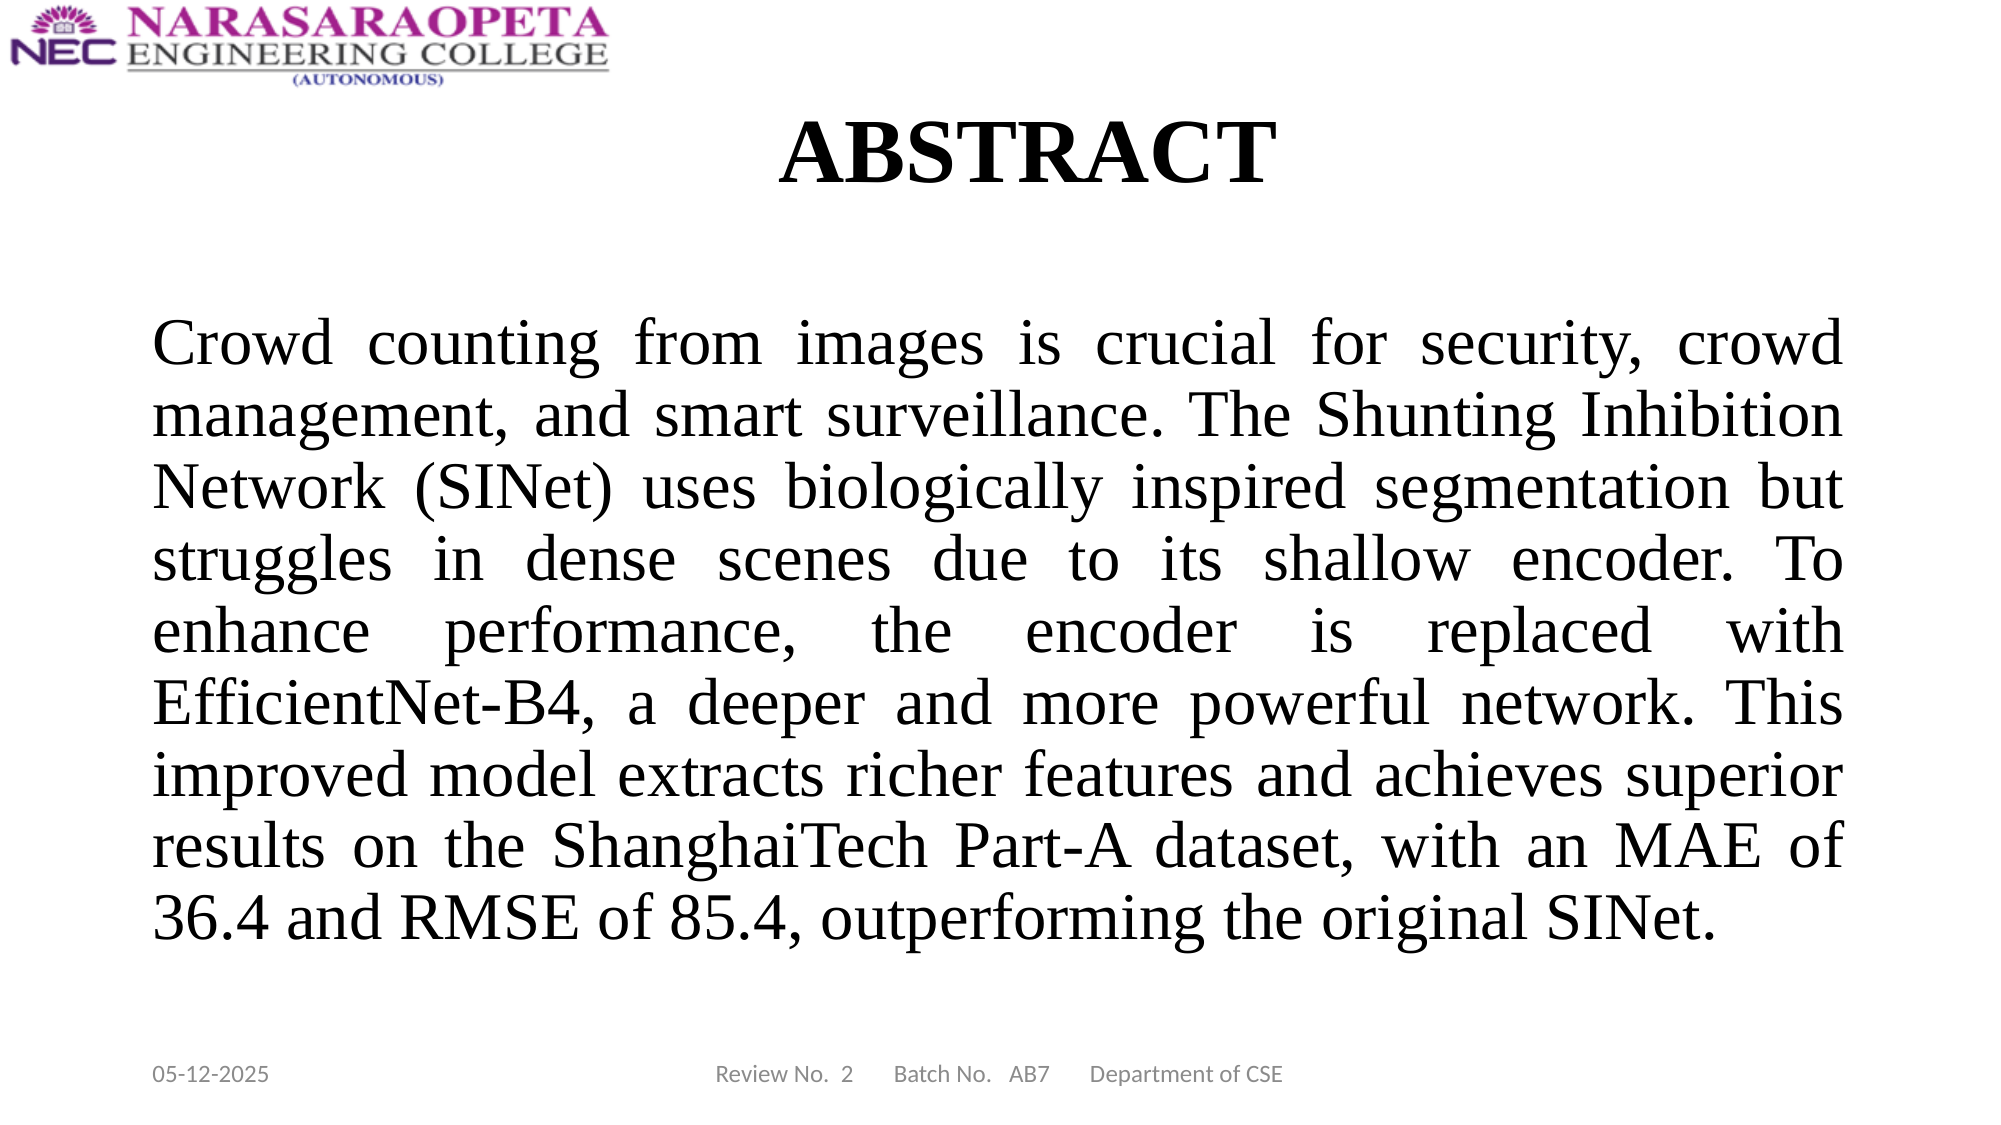

# ABSTRACT
Crowd counting from images is crucial for security, crowd management, and smart surveillance. The Shunting Inhibition Network (SINet) uses biologically inspired segmentation but struggles in dense scenes due to its shallow encoder. To enhance performance, the encoder is replaced with EfficientNet-B4, a deeper and more powerful network. This improved model extracts richer features and achieves superior results on the ShanghaiTech Part-A dataset, with an MAE of 36.4 and RMSE of 85.4, outperforming the original SINet.

05-12-2025
Review No.  2       Batch No.   AB7       Department of CSE
4